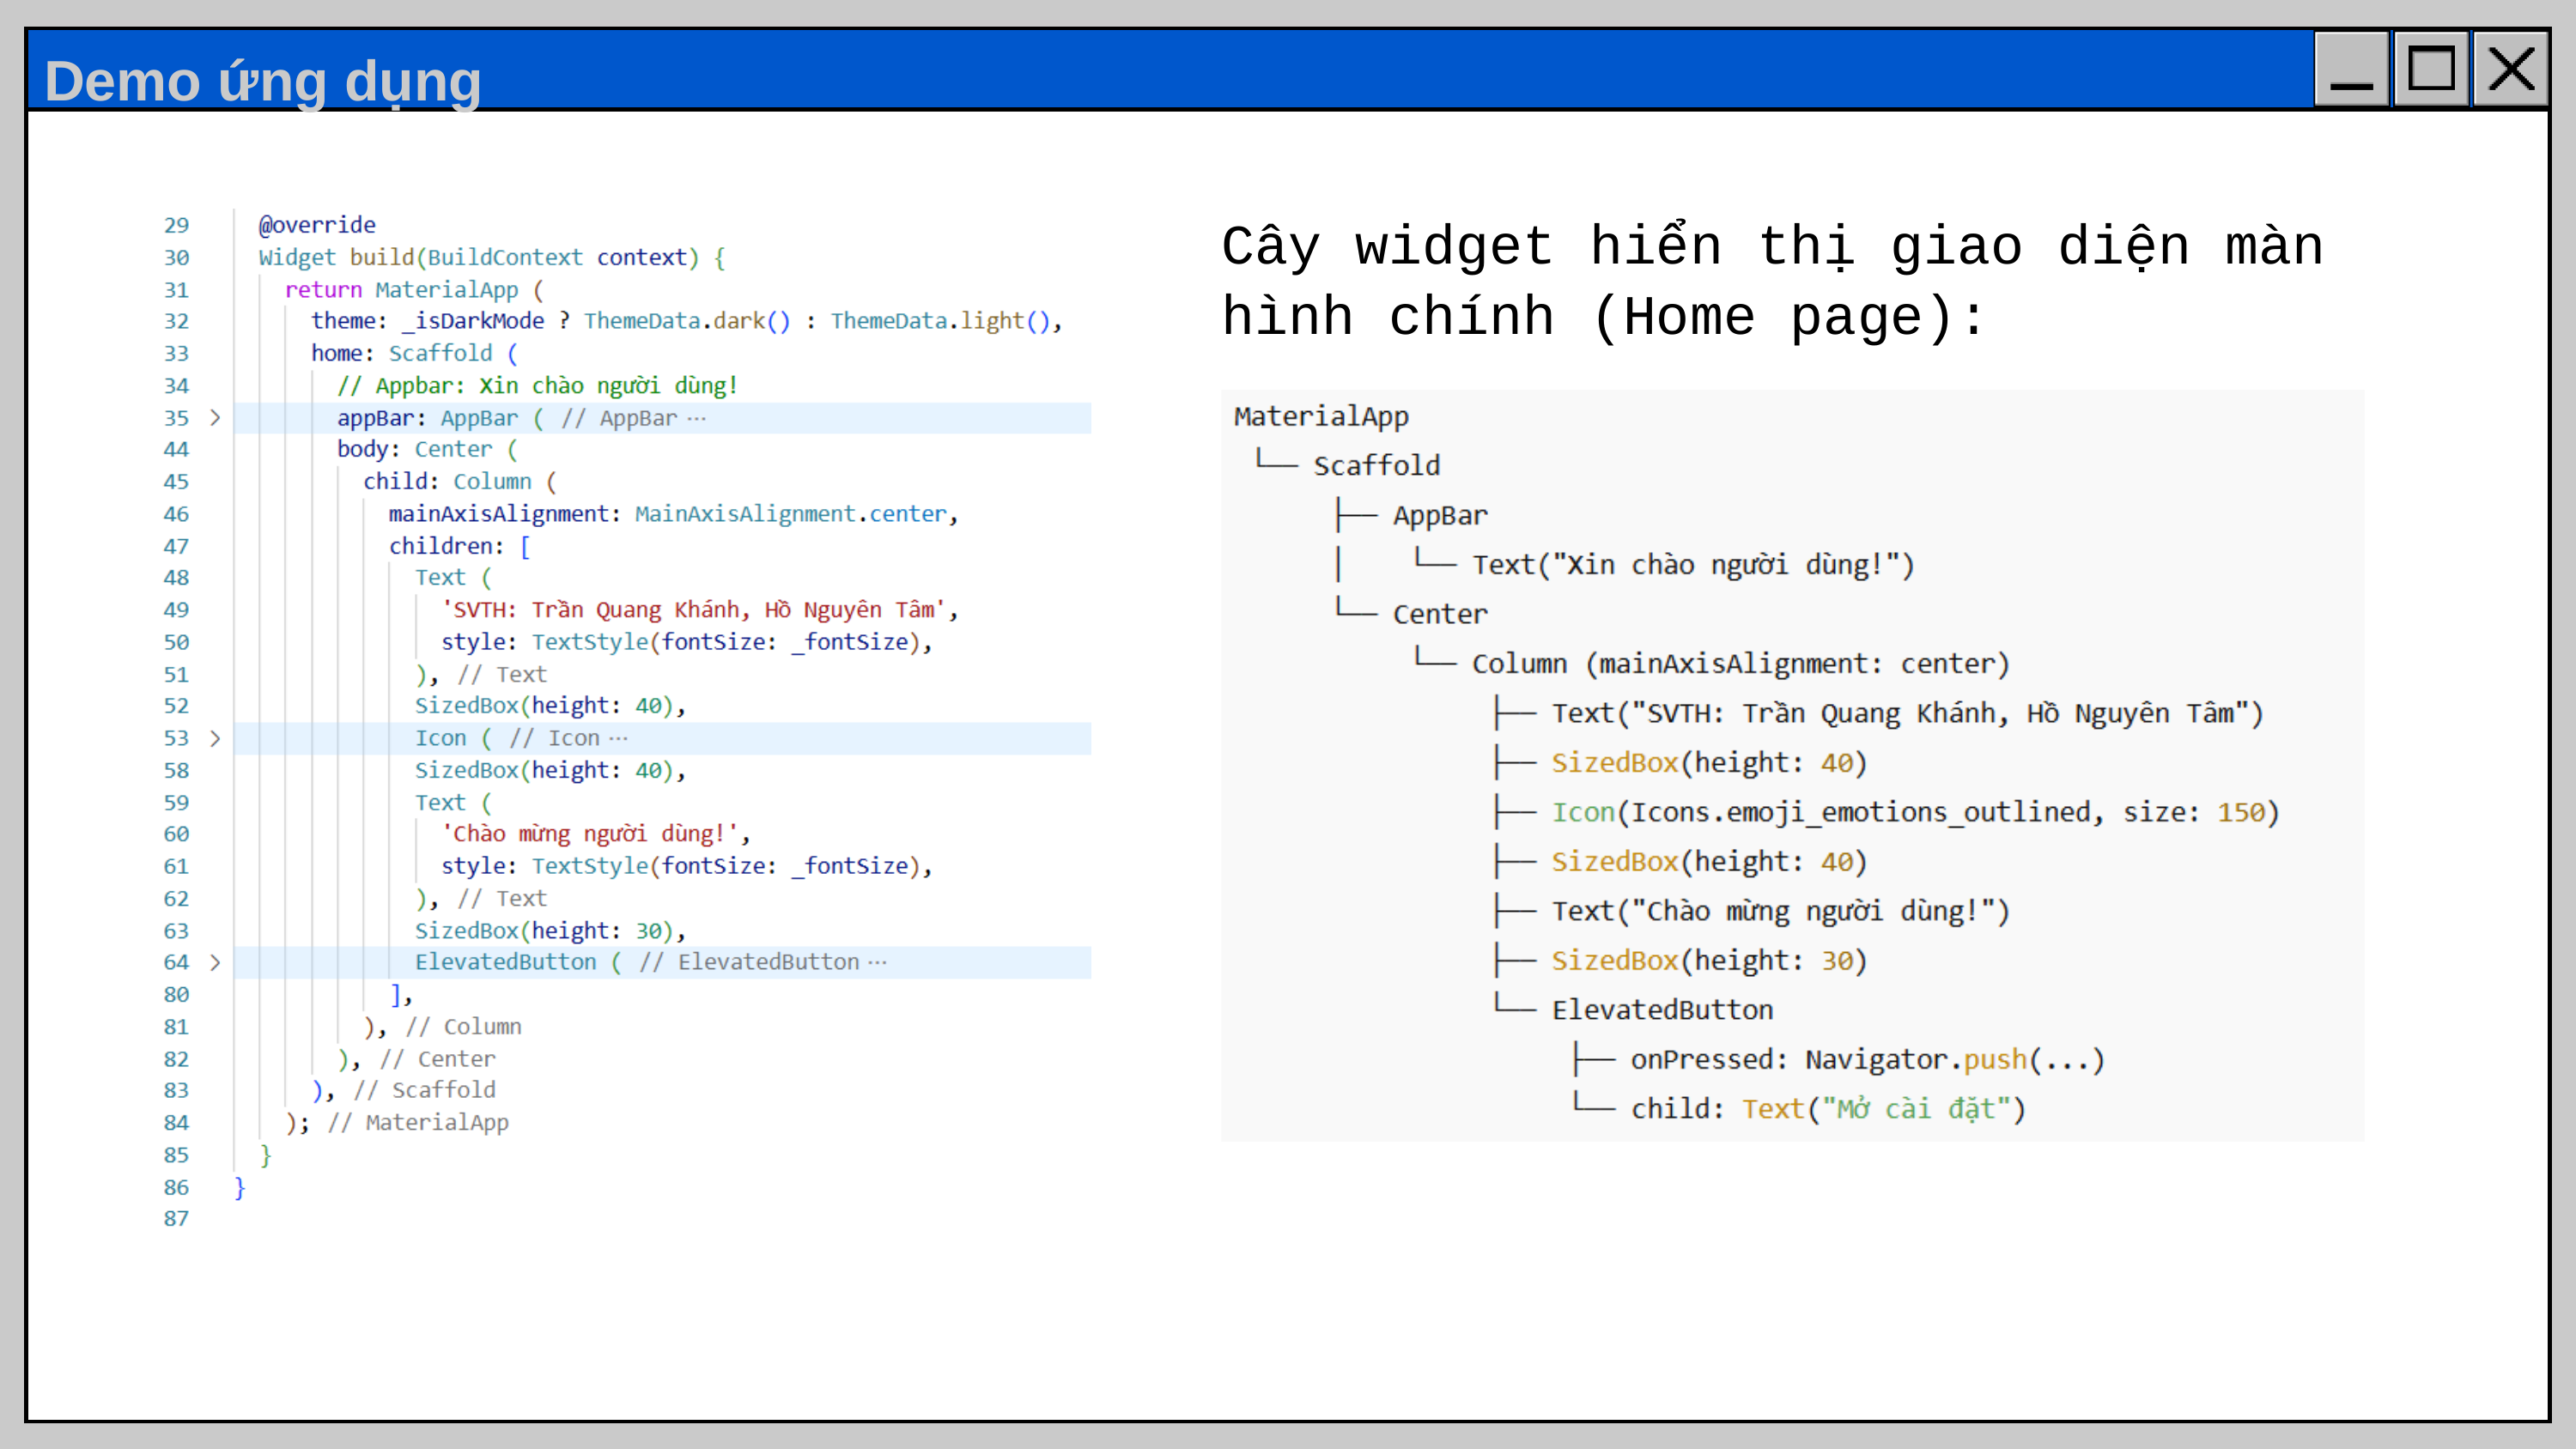

Demo ứng dụng

Cây widget hiển thị giao diện màn hình chính (Home page):